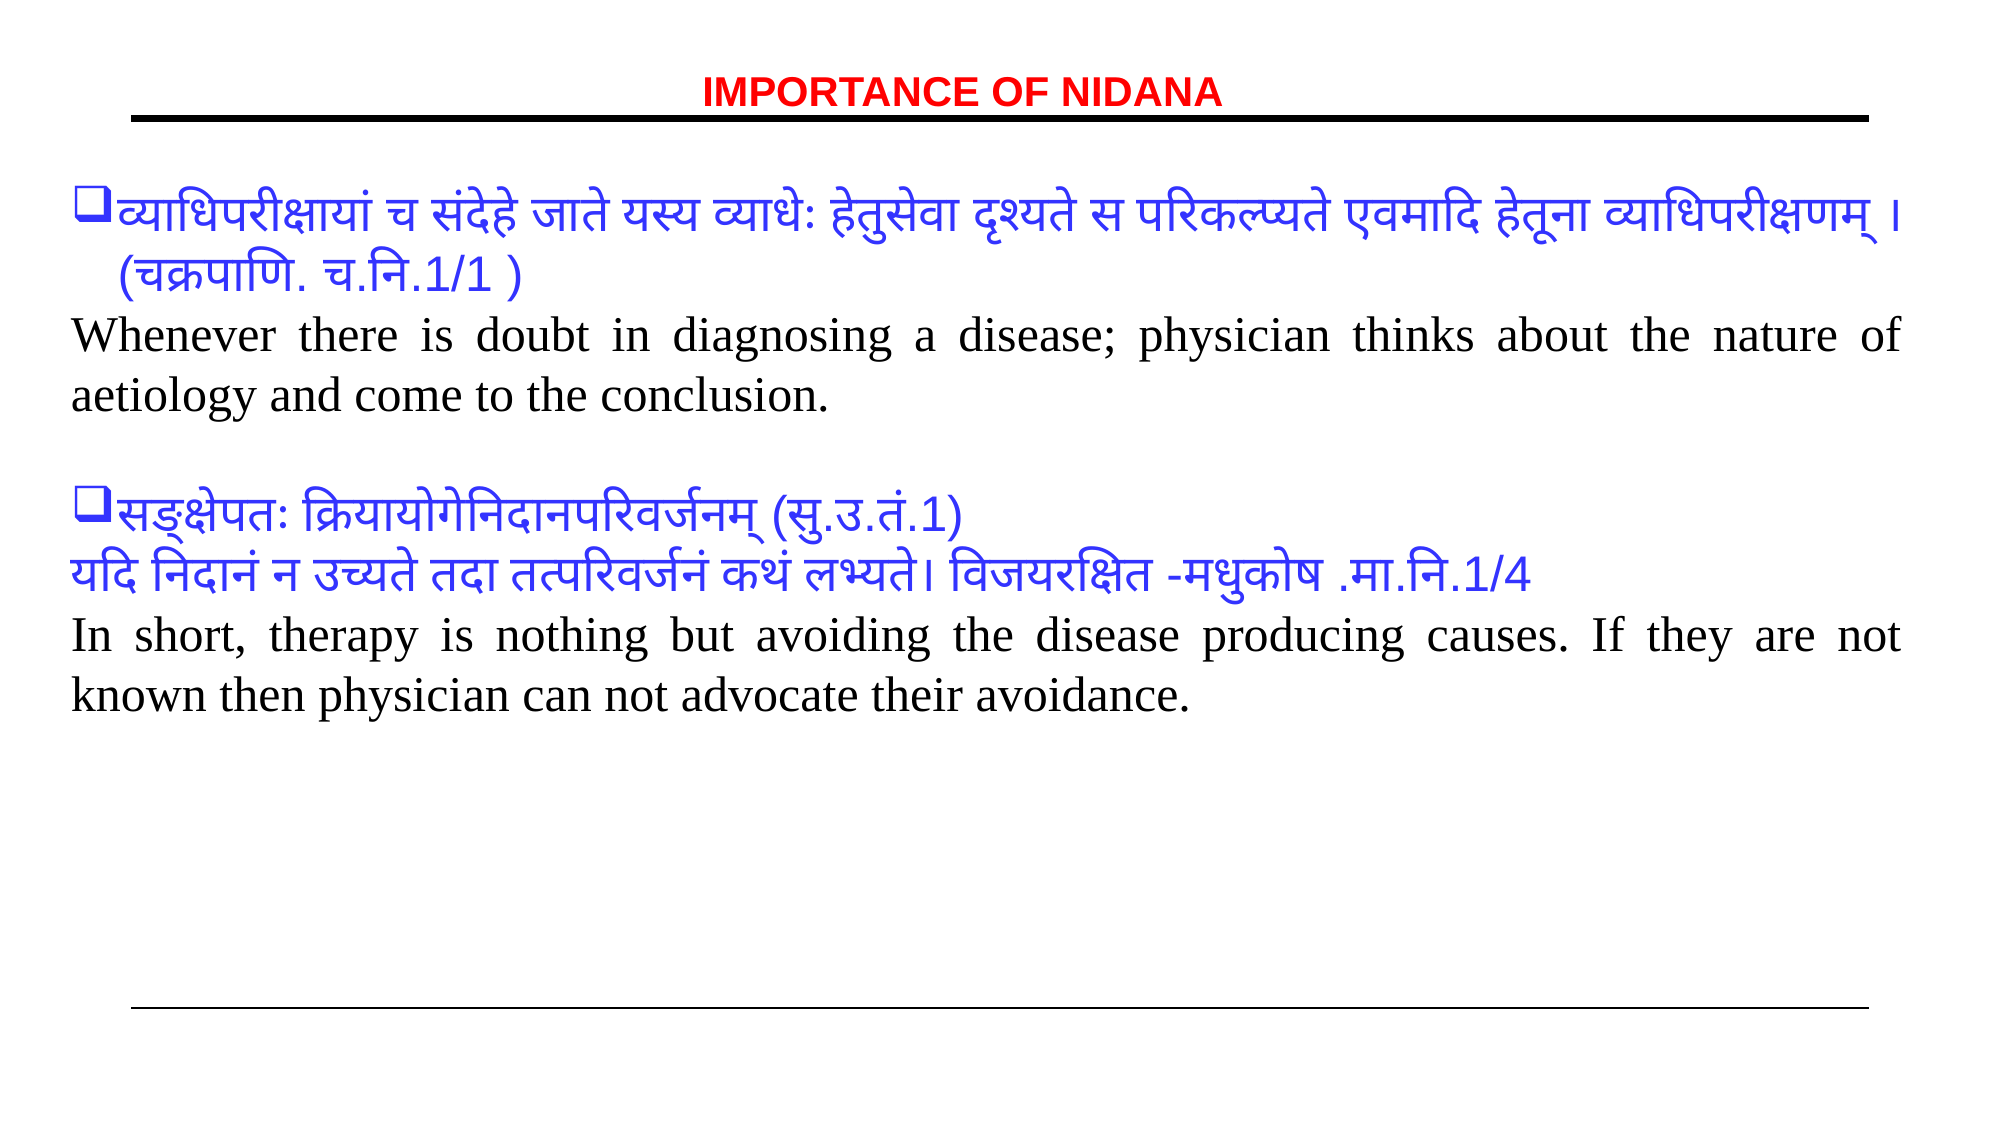

IMPORTANCE OF NIDANA
व्याधिपरीक्षायां च संदेहे जाते यस्य व्याधेः हेतुसेवा दृश्यते स परिकल्प्यते एवमादि हेतूना व्याधिपरीक्षणम् । (चक्रपाणि. च.नि.1/1 )
Whenever there is doubt in diagnosing a disease; physician thinks about the nature of aetiology and come to the conclusion.

सङ्क्षेपतः क्रियायोगेनिदानपरिवर्जनम् (सु.उ.तं.1)
यदि निदानं न उच्यते तदा तत्परिवर्जनं कथं लभ्यते। विजयरक्षित -मधुकोष .मा.नि.1/4
In short, therapy is nothing but avoiding the disease producing causes. If they are not known then physician can not advocate their avoidance.